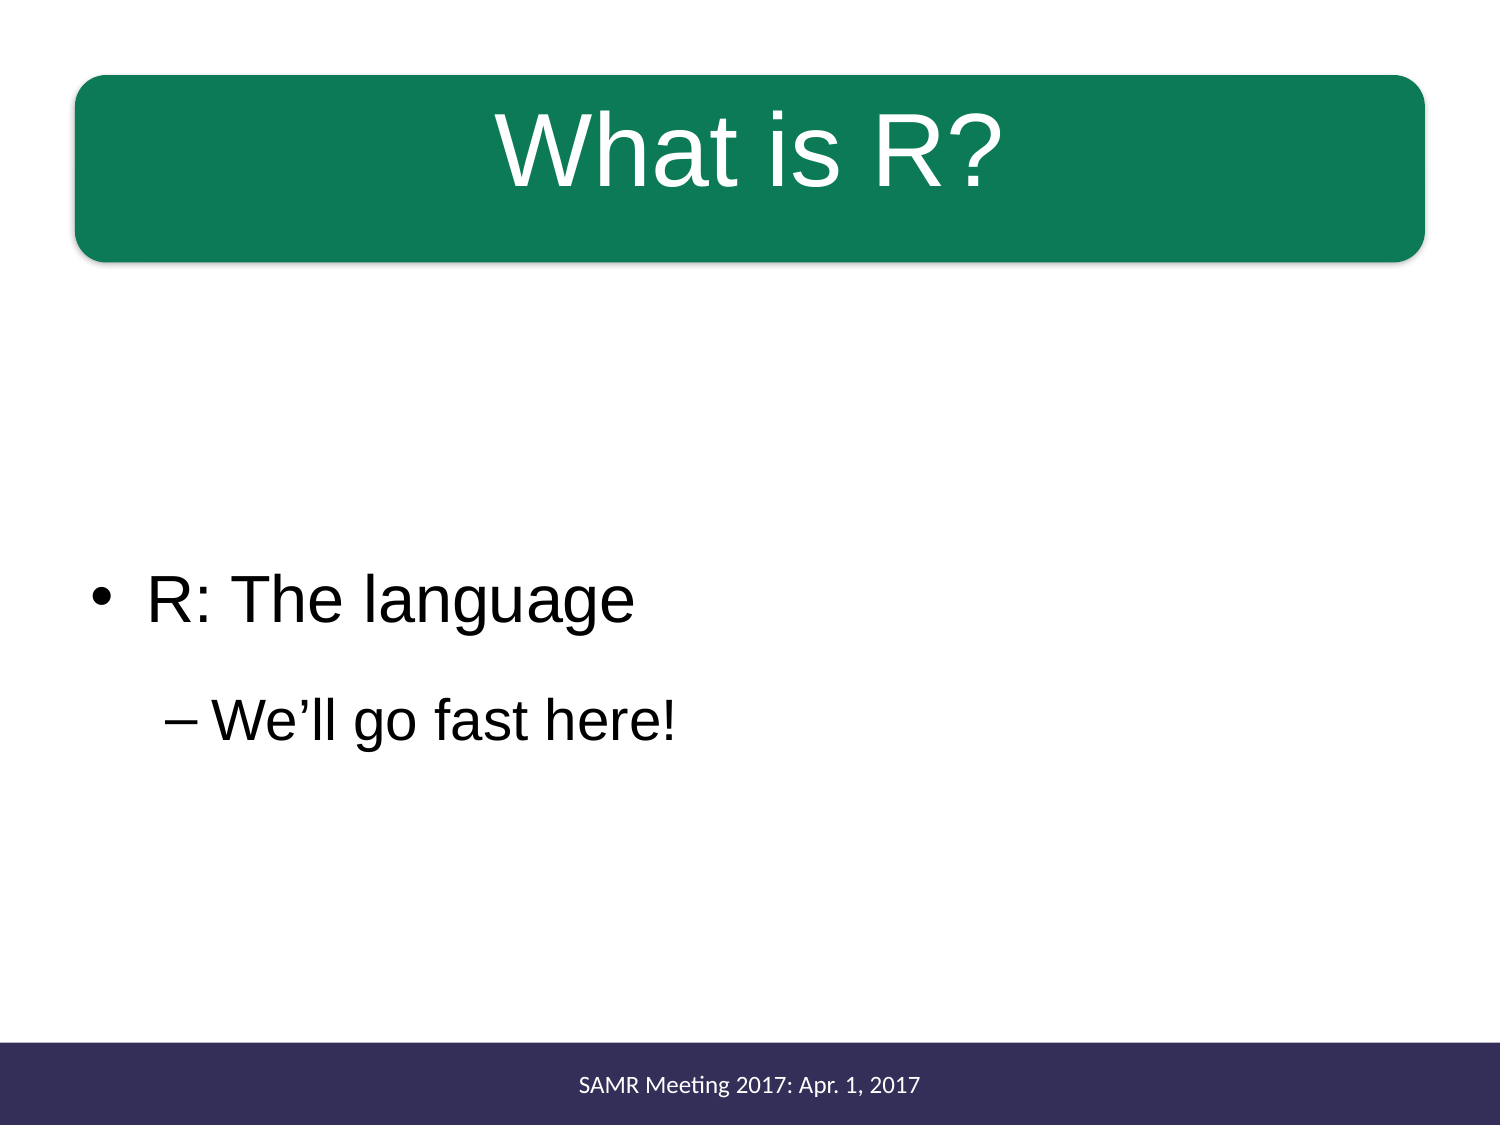

# What is R?
R: The language
We’ll go fast here!